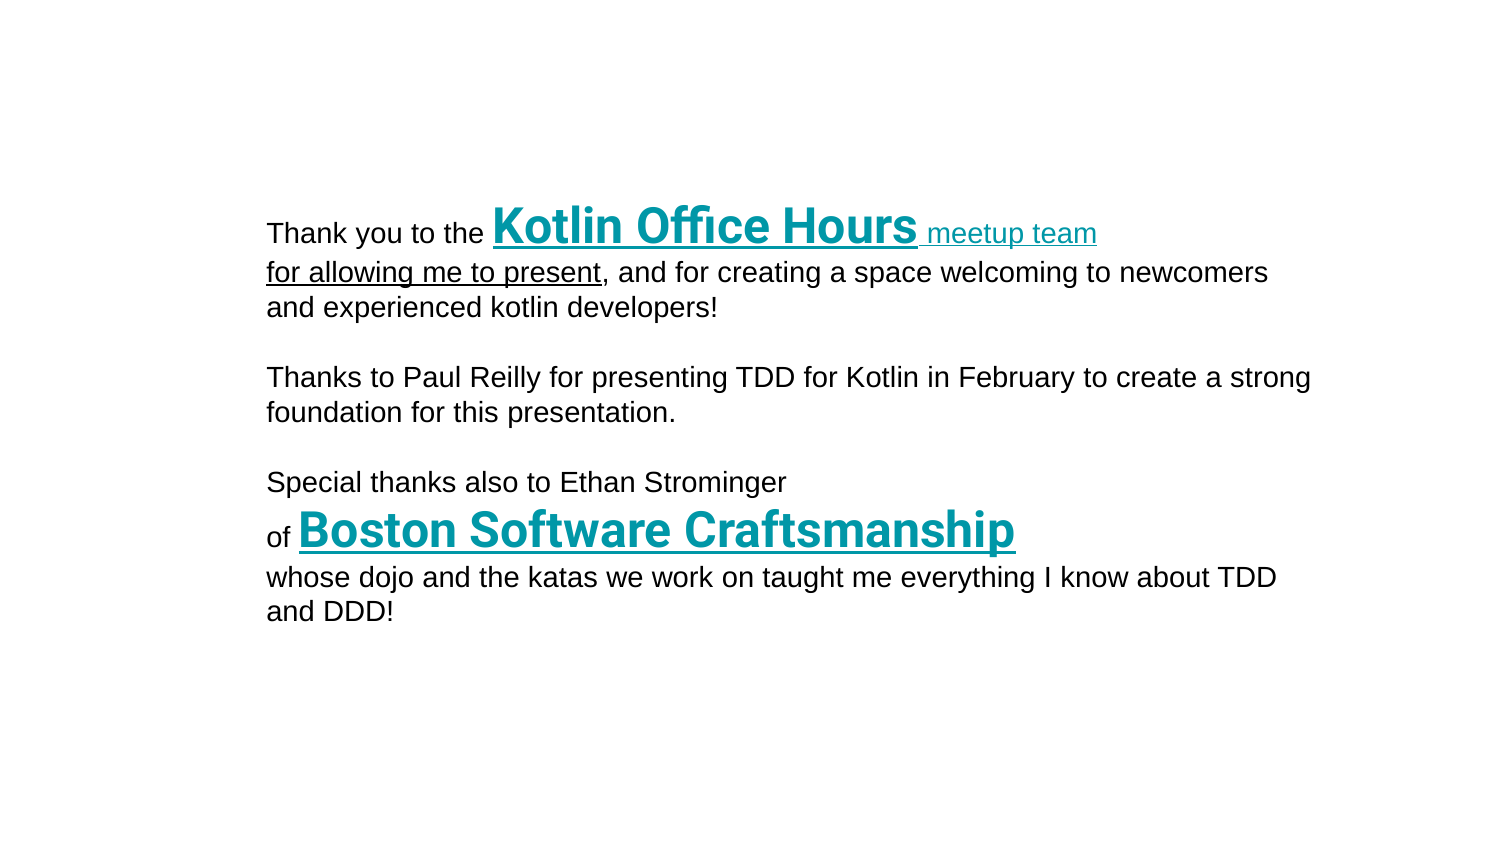

Thank you to the Kotlin Office Hours meetup team
for allowing me to present, and for creating a space welcoming to newcomers and experienced kotlin developers!

Thanks to Paul Reilly for presenting TDD for Kotlin in February to create a strong foundation for this presentation.

Special thanks also to Ethan Strominger
of Boston Software Craftsmanship
whose dojo and the katas we work on taught me everything I know about TDD and DDD!